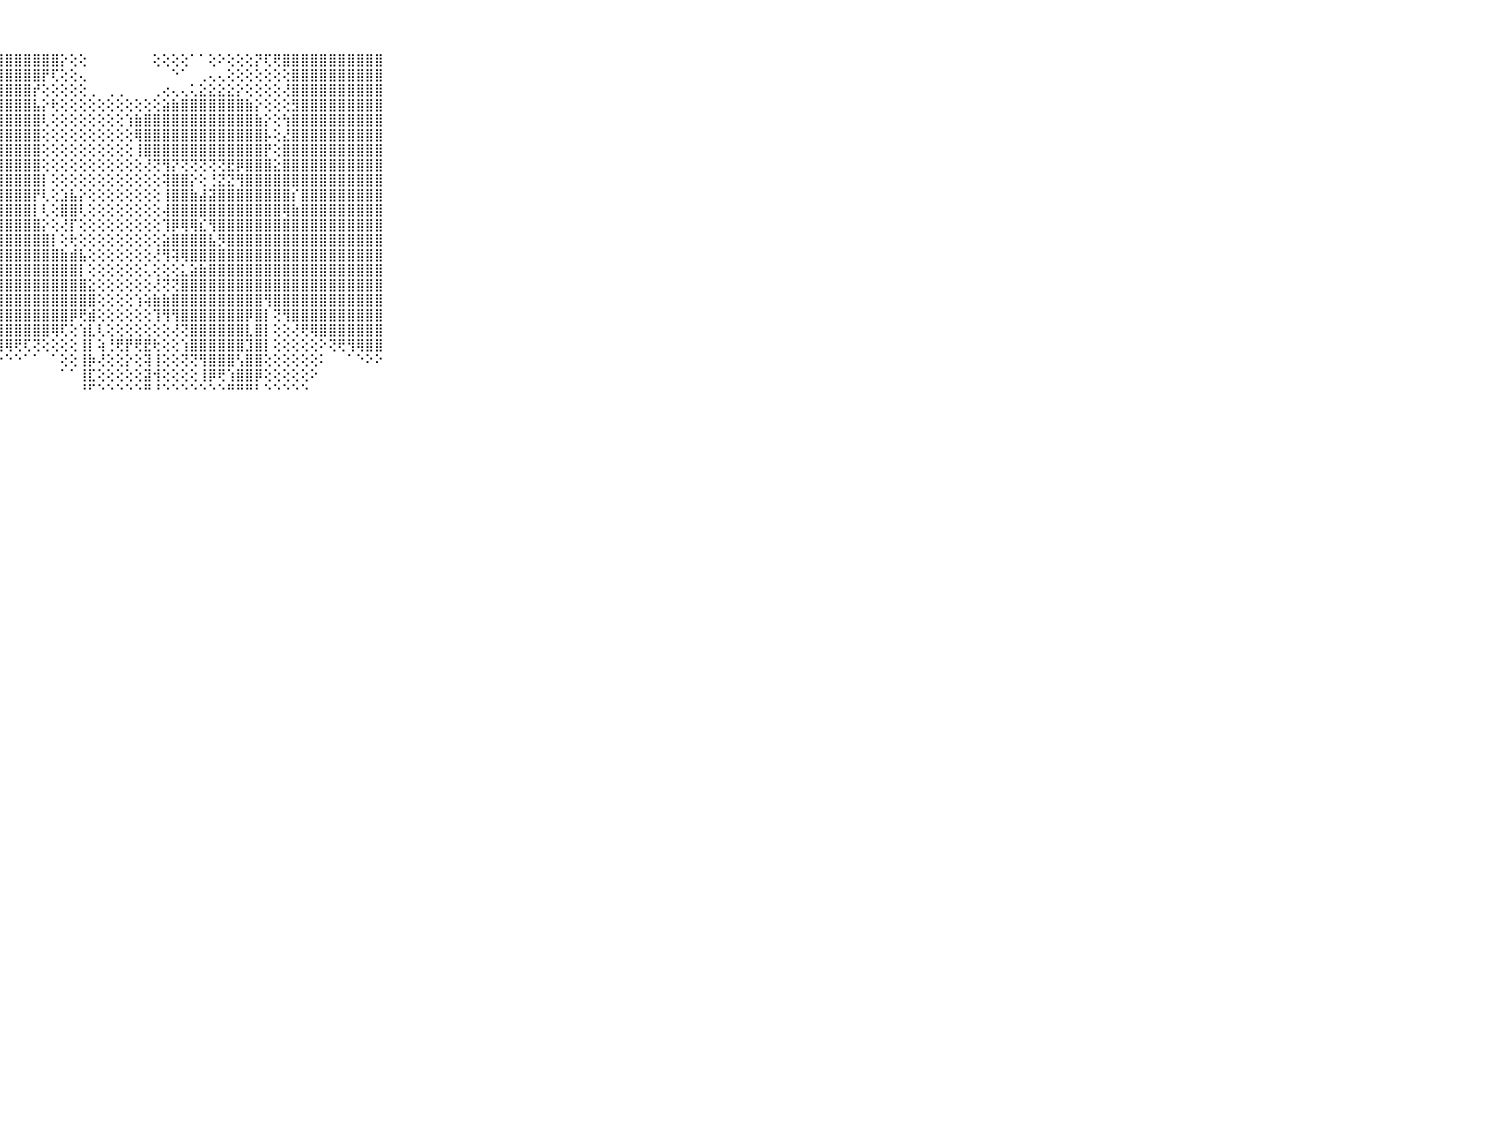

⠀⠀⠀⠀⠀⠀⠀⠀⠀⠀⠀⣿⣿⣿⣿⣿⣿⣿⣿⣿⣿⣿⣿⣿⣿⣿⣿⣿⣿⣿⣿⣿⣿⣿⡕⢕⢕⠀⠀⠀⠀⠀⠀⠀⢕⢕⢕⢕⠁⠁⢕⠕⢕⢕⢕⡝⢏⢟⣿⣿⣿⣿⣿⣿⣿⣿⣿⣿⣿⠀⠀⠀⠀⠀⠀⠀⠀⠀⠀⠀⠀
⠀⠀⠀⠀⠀⠀⠀⠀⠀⠀⠀⣿⣿⣿⣿⣿⣿⣿⣿⣿⣿⣿⣿⣿⣿⣿⣿⣿⣿⣿⣿⣿⡟⢏⢕⢕⢄⠀⠀⠀⠀⠀⠀⠀⠀⠀⠑⠁⠀⢀⢄⢄⢕⢕⢕⢕⢕⢕⢕⣿⣿⣿⣿⣿⣿⣿⣿⣿⣿⠀⠀⠀⠀⠀⠀⠀⠀⠀⠀⠀⠀
⠀⠀⠀⠀⠀⠀⠀⠀⠀⠀⠀⣿⣿⣿⣿⣿⣿⣿⣿⣿⣿⣿⣿⣿⣿⣿⣿⣿⣿⣿⣿⡞⢕⢕⢕⢕⢕⢀⠀⢀⢀⠀⠀⠀⢀⢔⢄⢄⢅⣕⣕⣕⣕⡕⢕⢕⢕⢕⢜⣿⣿⣿⣿⣿⣿⣿⣿⣿⣿⠀⠀⠀⠀⠀⠀⠀⠀⠀⠀⠀⠀
⠀⠀⠀⠀⠀⠀⠀⠀⠀⠀⠀⣿⣿⣿⣿⣿⣿⣿⣿⣿⣿⣿⣿⣿⣿⣿⣿⣿⣿⣿⣿⣧⡕⢗⢕⢕⢕⢕⢕⢕⢕⢕⢕⢕⢕⣵⣷⣿⣿⣿⣿⣿⣿⣿⣷⡕⢕⢕⢕⣻⣿⣿⣿⣿⣿⣿⣿⣿⣿⠀⠀⠀⠀⠀⠀⠀⠀⠀⠀⠀⠀
⠀⠀⠀⠀⠀⠀⠀⠀⠀⠀⠀⣿⣿⣿⣿⣿⣿⣿⣿⣿⣿⣿⣿⣿⣿⣿⣿⣿⣿⣿⣿⣿⢇⢕⢕⢕⢕⢕⢕⢕⢕⢱⣷⣿⣿⣿⣿⣿⣿⣿⣿⣿⣿⣿⣿⣷⡕⢕⢳⣿⣿⣿⣿⣿⣿⣿⣿⣿⣿⠀⠀⠀⠀⠀⠀⠀⠀⠀⠀⠀⠀
⠀⠀⠀⠀⠀⠀⠀⠀⠀⠀⠀⣿⣿⣿⣿⣿⣿⣿⣿⣿⣿⣿⣿⣿⣿⣿⣿⣿⣿⣿⣿⣿⢕⢕⢕⢕⢕⢕⢕⢕⢕⢕⢿⣿⣿⣿⣿⣿⣿⣿⣿⣿⣿⣿⣿⣿⡧⢕⣜⣿⣿⣿⣿⣿⣿⣿⣿⣿⣿⠀⠀⠀⠀⠀⠀⠀⠀⠀⠀⠀⠀
⠀⠀⠀⠀⠀⠀⠀⠀⠀⠀⠀⣿⣿⣿⣿⣿⣿⣿⣿⣿⣿⣿⣿⣿⣿⣿⣿⣿⣿⣿⣿⣿⢕⢕⢕⢕⢕⢕⢕⢕⢕⢕⢸⣿⣿⣿⣿⣿⣿⣿⣿⣿⣿⣿⣿⣿⡟⢕⣿⣿⣿⣿⣿⣿⣿⣿⣿⣿⣿⠀⠀⠀⠀⠀⠀⠀⠀⠀⠀⠀⠀
⠀⠀⠀⠀⠀⠀⠀⠀⠀⠀⠀⣿⣿⣿⣿⣿⣿⣿⣿⣿⣿⣿⣿⣿⣿⣿⣿⣿⣿⣿⣿⣿⢕⢕⢕⢕⢕⢕⢕⢕⢕⢕⢕⢜⢝⢻⡝⢝⢝⢝⢝⢝⣟⡿⣿⣿⣿⣕⣿⣿⣿⣿⣿⣿⣿⣿⣿⣿⣿⠀⠀⠀⠀⠀⠀⠀⠀⠀⠀⠀⠀
⠀⠀⠀⠀⠀⠀⠀⠀⠀⠀⠀⣿⣿⣿⣿⣿⣿⣿⣿⣿⣿⣿⣿⣿⣿⣿⣿⣿⣿⣿⣿⣿⡇⢕⢕⢕⢕⢕⢕⢕⢕⢕⢕⢕⢕⢽⣿⣿⡕⢕⢘⣝⣝⢻⣿⣿⣿⣿⣿⣿⣿⣿⣿⣿⣿⣿⣿⣿⣿⠀⠀⠀⠀⠀⠀⠀⠀⠀⠀⠀⠀
⠀⠀⠀⠀⠀⠀⠀⠀⠀⠀⠀⣿⣿⣿⣿⣿⣿⣿⣿⣿⣿⣿⣿⣿⣿⣿⣿⣿⣿⣿⣿⡟⢇⢕⣱⣧⡕⢕⢕⢕⢕⢕⢕⢕⢕⢸⣿⣿⣷⣼⣽⣿⣿⣿⣿⣿⣿⣿⣿⡎⣿⣿⣿⣿⣿⣿⣿⣿⣿⠀⠀⠀⠀⠀⠀⠀⠀⠀⠀⠀⠀
⠀⠀⠀⠀⠀⠀⠀⠀⠀⠀⠀⣿⣿⣿⣿⣿⣿⣿⣿⣿⣿⣿⣿⣿⣿⣿⣿⣿⣿⣿⣿⡇⢇⢕⣿⣿⢇⢕⢕⢕⢕⢕⢕⢕⢕⢼⣿⣿⣿⣿⣿⣿⣿⣿⣿⣿⣿⣿⢿⣷⣿⣿⣿⣿⣿⣿⣿⣿⣿⠀⠀⠀⠀⠀⠀⠀⠀⠀⠀⠀⠀
⠀⠀⠀⠀⠀⠀⠀⠀⠀⠀⠀⣿⣿⣿⣿⣿⣿⣿⣿⣿⣿⣿⣿⣿⣿⣿⣿⣿⣿⣿⣿⣿⡕⢕⢜⡏⢕⢕⢕⢕⢕⢕⢕⢕⢕⢹⡿⢿⢿⣎⢻⣿⣿⣿⣿⣿⣿⣿⣿⣿⣿⣿⣿⣿⣿⣿⣿⣿⣿⠀⠀⠀⠀⠀⠀⠀⠀⠀⠀⠀⠀
⠀⠀⠀⠀⠀⠀⠀⠀⠀⠀⠀⣿⣿⣿⣿⣿⣿⣿⣿⣿⣿⣿⣿⣿⣿⣿⣿⣿⣿⣿⣿⣿⣿⡇⢕⢗⢕⢕⢕⢕⢕⢕⢕⢕⢕⣵⣿⣿⣿⣿⣧⡻⣿⣿⣿⣿⣿⣿⣿⣿⣿⣿⣿⣿⣿⣿⣿⣿⣿⠀⠀⠀⠀⠀⠀⠀⠀⠀⠀⠀⠀
⠀⠀⠀⠀⠀⠀⠀⠀⠀⠀⠀⣿⣿⣿⣿⣿⣿⣿⣿⣿⣿⣿⣿⣿⣿⣿⣿⣿⣿⣿⣿⣿⣿⣿⣷⣾⣧⢕⢕⢕⢕⢕⢕⢕⢜⢻⢽⢿⣿⣿⣿⣿⣿⣿⣿⣿⣿⣿⣿⣿⣿⣿⣿⣿⣿⣿⣿⣿⣿⠀⠀⠀⠀⠀⠀⠀⠀⠀⠀⠀⠀
⠀⠀⠀⠀⠀⠀⠀⠀⠀⠀⠀⣿⣿⣿⣿⣿⣿⣿⣿⣿⣿⣿⣿⣿⣿⣿⣿⣿⣿⣿⣿⣿⣿⣿⣿⣿⡇⢕⢕⢕⢕⢕⢕⢅⢕⢕⢕⣅⣵⣷⣿⣿⣿⣿⣿⣿⣿⣿⣿⣿⣿⣿⣿⣿⣿⣿⣿⣿⣿⠀⠀⠀⠀⠀⠀⠀⠀⠀⠀⠀⠀
⠀⠀⠀⠀⠀⠀⠀⠀⠀⠀⠀⣿⣿⣿⣿⣿⣿⣿⣿⣿⣿⣿⣿⣿⣿⣿⣿⣿⣿⣿⣿⣿⣿⣿⣿⣿⣿⣕⢕⢕⢕⢕⢕⢕⢜⢝⢝⣿⣿⣿⣿⣿⣿⣿⣿⣿⣿⣿⣿⣿⣿⣿⣿⣿⣿⣿⣿⣿⣿⠀⠀⠀⠀⠀⠀⠀⠀⠀⠀⠀⠀
⠀⠀⠀⠀⠀⠀⠀⠀⠀⠀⠀⣿⣿⣿⣿⣿⣿⣿⣿⣿⣿⣿⣿⣿⣿⣿⣿⣿⣿⣿⣿⣿⣿⣿⣿⣿⣿⣿⢕⢕⢕⢕⢱⢵⣷⣷⣿⣿⣿⣿⣿⣿⣿⣿⣿⣿⢻⣿⣿⣿⣿⣿⣿⣿⣿⣿⣿⣿⣿⠀⠀⠀⠀⠀⠀⠀⠀⠀⠀⠀⠀
⠀⠀⠀⠀⠀⠀⠀⠀⠀⠀⠀⣿⣿⣿⣿⣿⣿⣿⣿⣿⣿⣿⣿⣿⣿⣿⣿⣿⣿⣿⣿⣿⣿⣿⣿⡿⢟⣾⢕⢕⢕⢕⢕⢕⢹⢻⢻⣿⣿⣿⣿⣿⣿⣿⡿⣿⡇⢝⢻⣿⣿⣿⣿⣿⣿⣿⣿⣿⣿⠀⠀⠀⠀⠀⠀⠀⠀⠀⠀⠀⠀
⠀⠀⠀⠀⠀⠀⠀⠀⠀⠀⠀⣿⣿⣿⣿⣿⣿⣿⣿⣿⣿⣿⣿⣿⣿⣿⣿⣿⣿⣿⣿⣿⣿⢿⢏⢕⢱⣇⢇⢕⢕⢕⢕⢕⢕⢕⢜⢝⣿⣿⣿⣿⣿⣿⣇⣿⡇⢕⢕⢜⢟⢿⣿⣿⣿⣿⣿⣿⣿⠀⠀⠀⠀⠀⠀⠀⠀⠀⠀⠀⠀
⠀⠀⠀⠀⠀⠀⠀⠀⠀⠀⠀⣿⣿⣿⣿⣿⣿⣿⣿⣿⣿⣿⣿⣿⣿⣿⣿⣿⢿⢟⢏⢝⢕⢕⢕⢕⢸⡇⢵⢘⢟⡟⢟⣟⢗⢕⢕⢱⣿⣿⣿⣿⣿⣿⣹⣿⡇⢕⢕⢕⢕⢕⠕⢝⢟⢻⢿⣿⣿⠀⠀⠀⠀⠀⠀⠀⠀⠀⠀⠀⠀
⠀⠀⠀⠀⠀⠀⠀⠀⠀⠀⠀⣿⣿⣿⣿⣿⣿⣿⣿⣿⣿⣿⣿⢿⢟⢏⢕⠕⠑⠑⠁⠁⠀⠁⢕⢕⢸⡷⢜⢕⢕⡕⢕⢽⢸⢕⢕⢝⢝⢻⣿⣿⣿⢣⣿⣿⢕⢕⢕⢕⢕⢕⠅⠀⠀⠁⠑⠕⠕⠀⠀⠀⠀⠀⠀⠀⠀⠀⠀⠀⠀
⠀⠀⠀⠀⠀⠀⠀⠀⠀⠀⠀⣿⣿⣿⣿⣿⣿⣿⡿⢟⢟⢕⢕⢕⠕⠑⠀⠀⠀⠀⠀⠀⠀⠀⠁⠁⢸⣏⢕⢕⢕⢕⢕⣽⢺⢕⢕⢕⢕⢸⡿⢟⢱⣿⣿⡿⢕⢕⢕⢕⢕⠕⠀⠀⠀⠀⠀⠀⠀⠀⠀⠀⠀⠀⠀⠀⠀⠀⠀⠀⠀
⠀⠀⠀⠀⠀⠀⠀⠀⠀⠀⠀⠛⠛⠛⠛⠛⠋⠑⠑⠑⠑⠑⠁⠀⠀⠀⠀⠀⠀⠀⠀⠀⠀⠀⠀⠀⠘⠋⠑⠑⠑⠑⠑⠛⠘⠑⠑⠑⠑⠑⠑⠑⠛⠛⠛⠃⠑⠑⠑⠑⠑⠀⠀⠀⠀⠀⠀⠀⠀⠀⠀⠀⠀⠀⠀⠀⠀⠀⠀⠀⠀